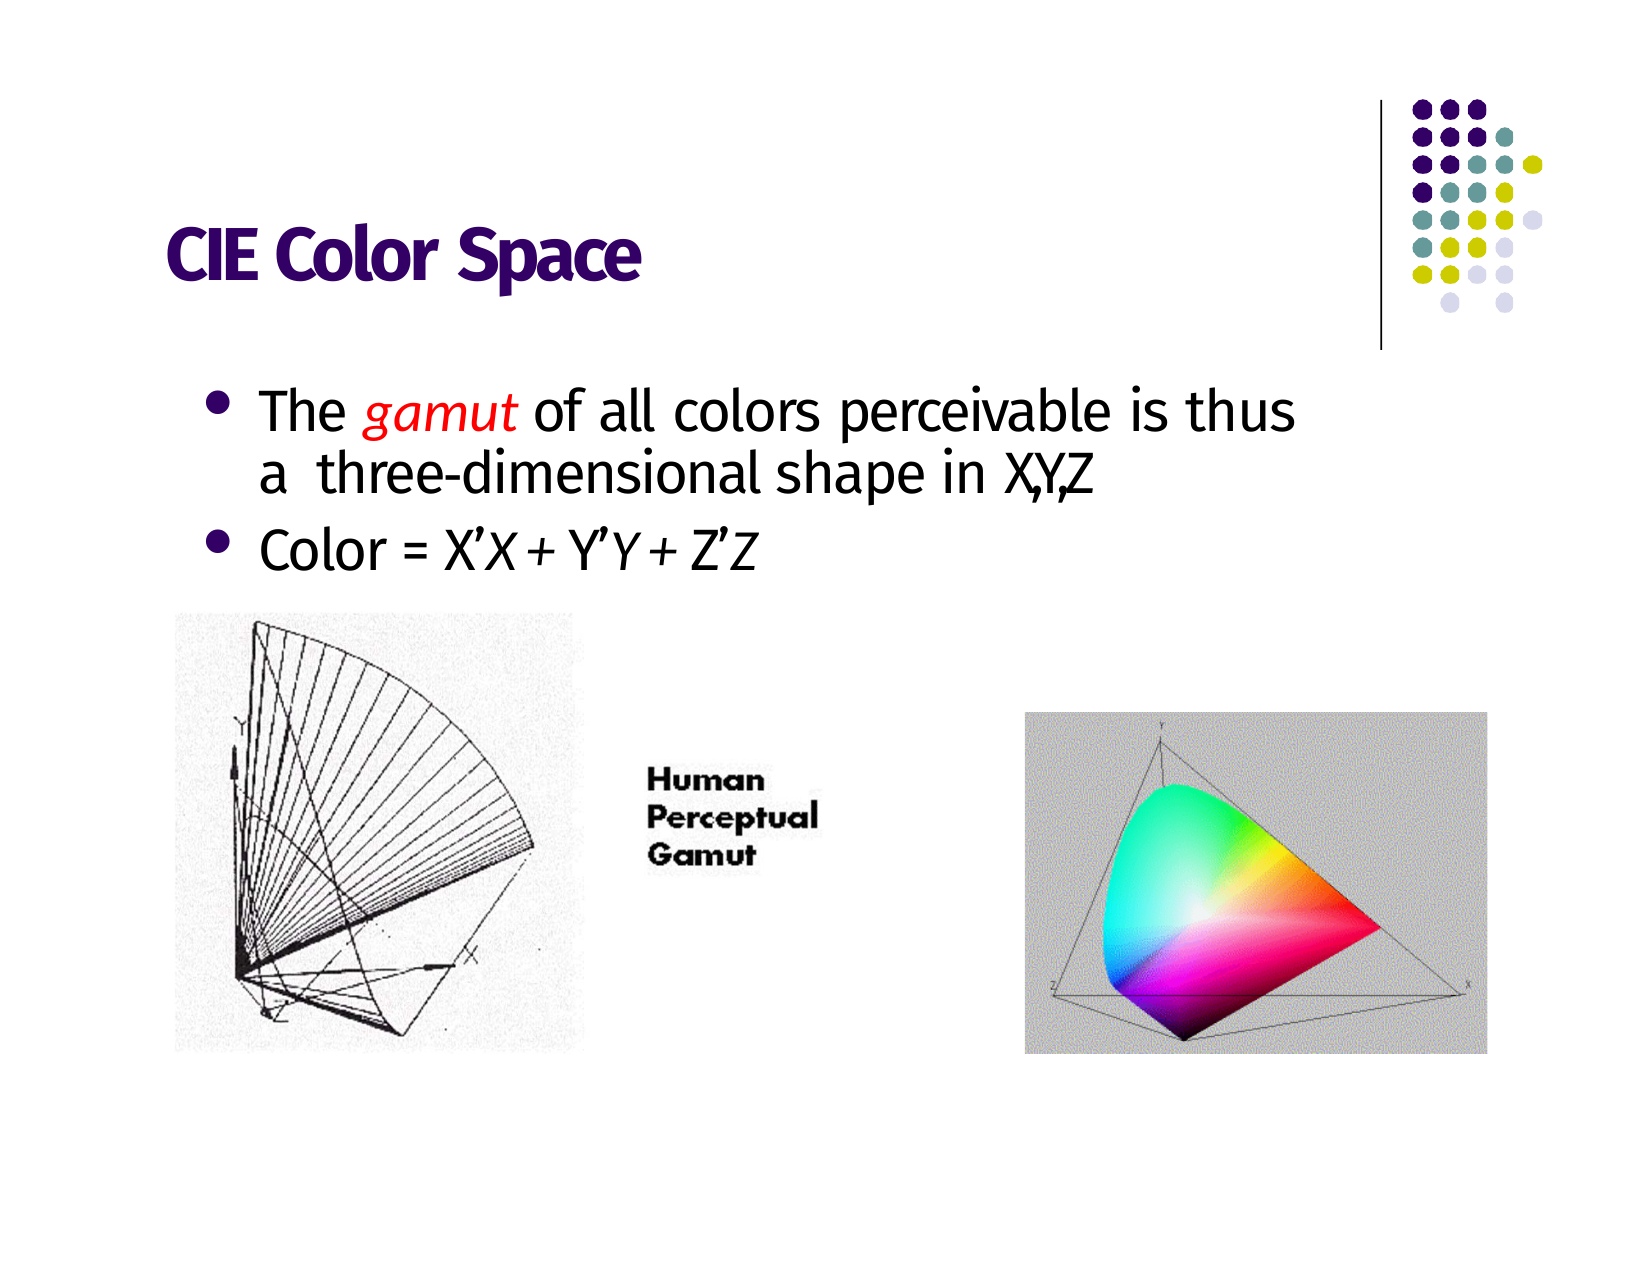

# CIE Color Space
The gamut of all colors perceivable is thus a  three‐dimensional shape in X,Y,Z
Color = X’X + Y’Y + Z’Z